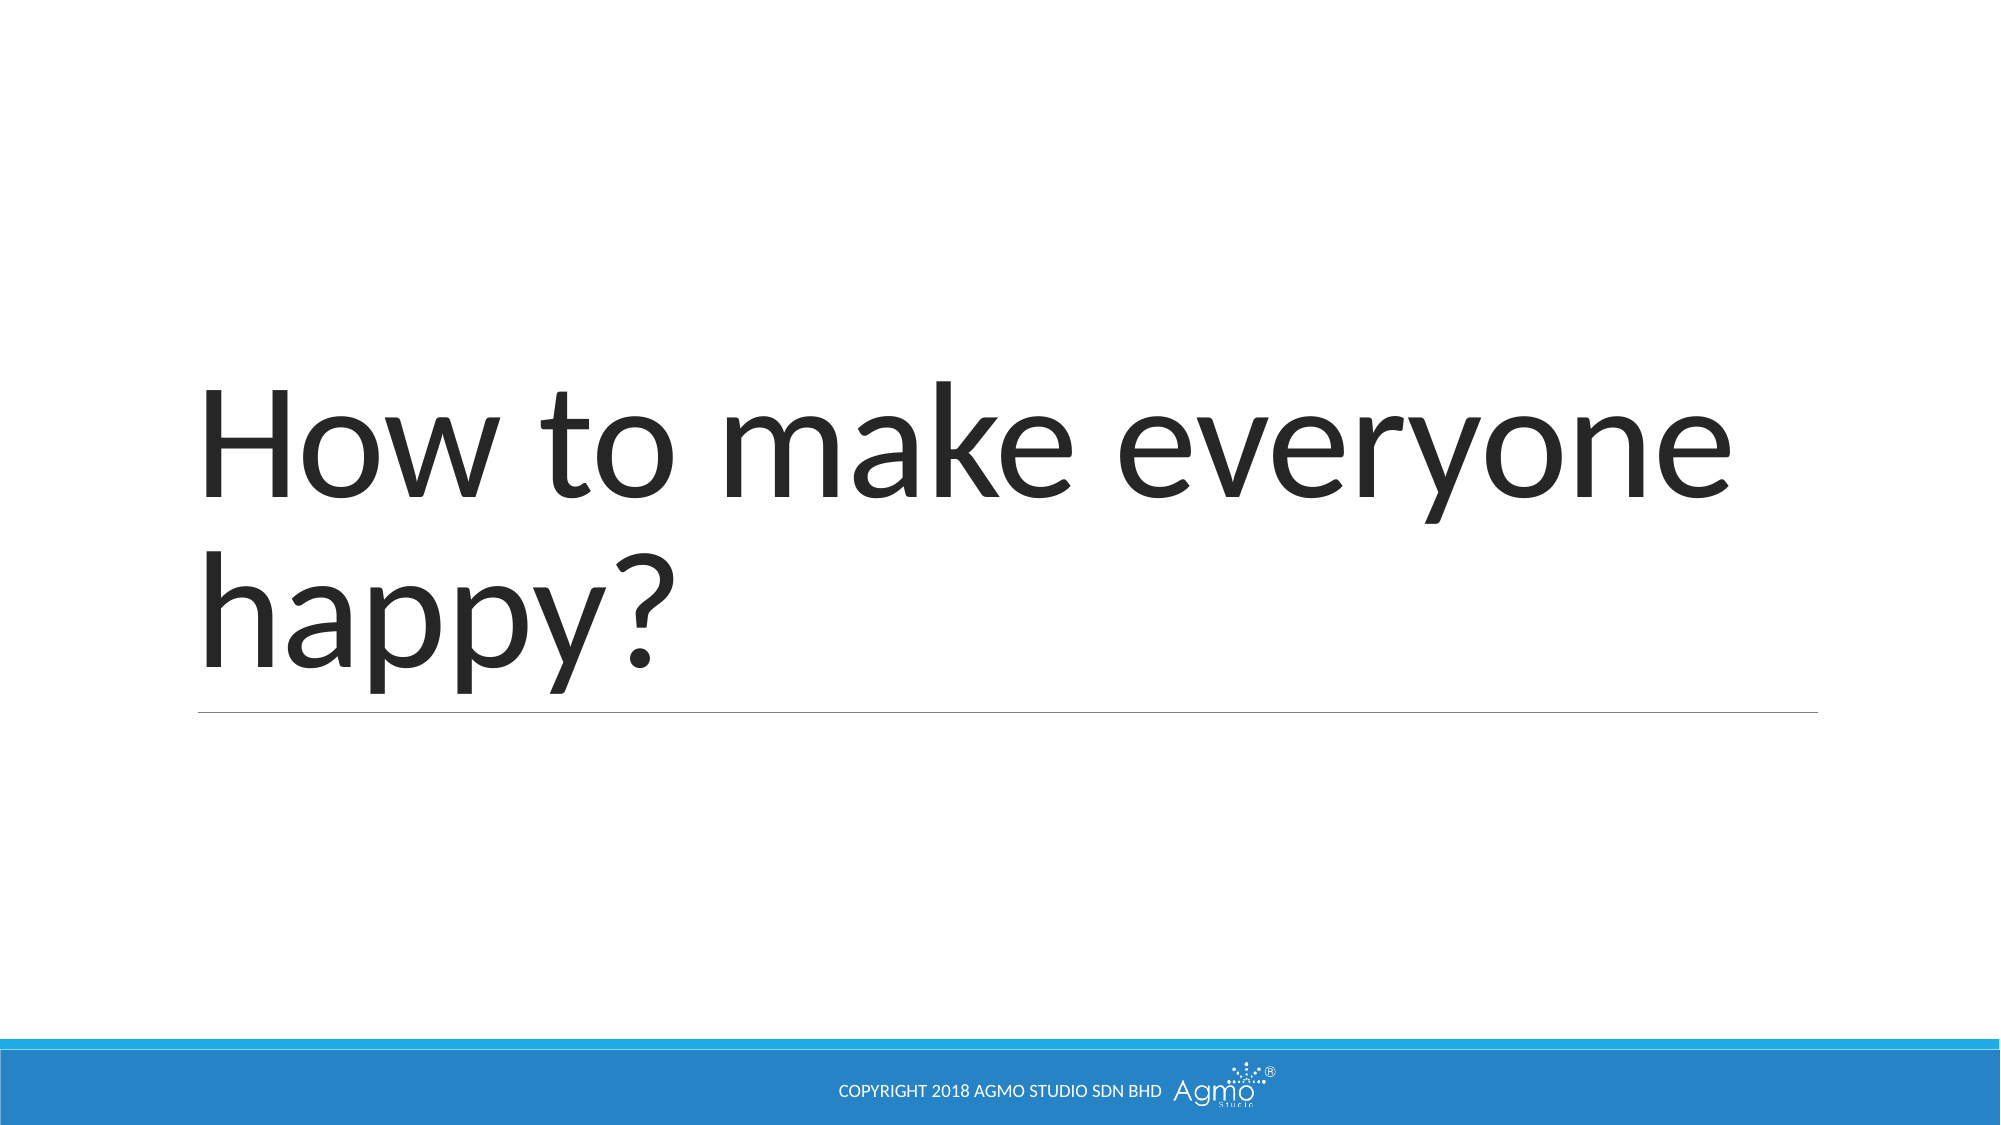

# How to make everyone happy?

Copyright 2018 Agmo Studio Sdn Bhd